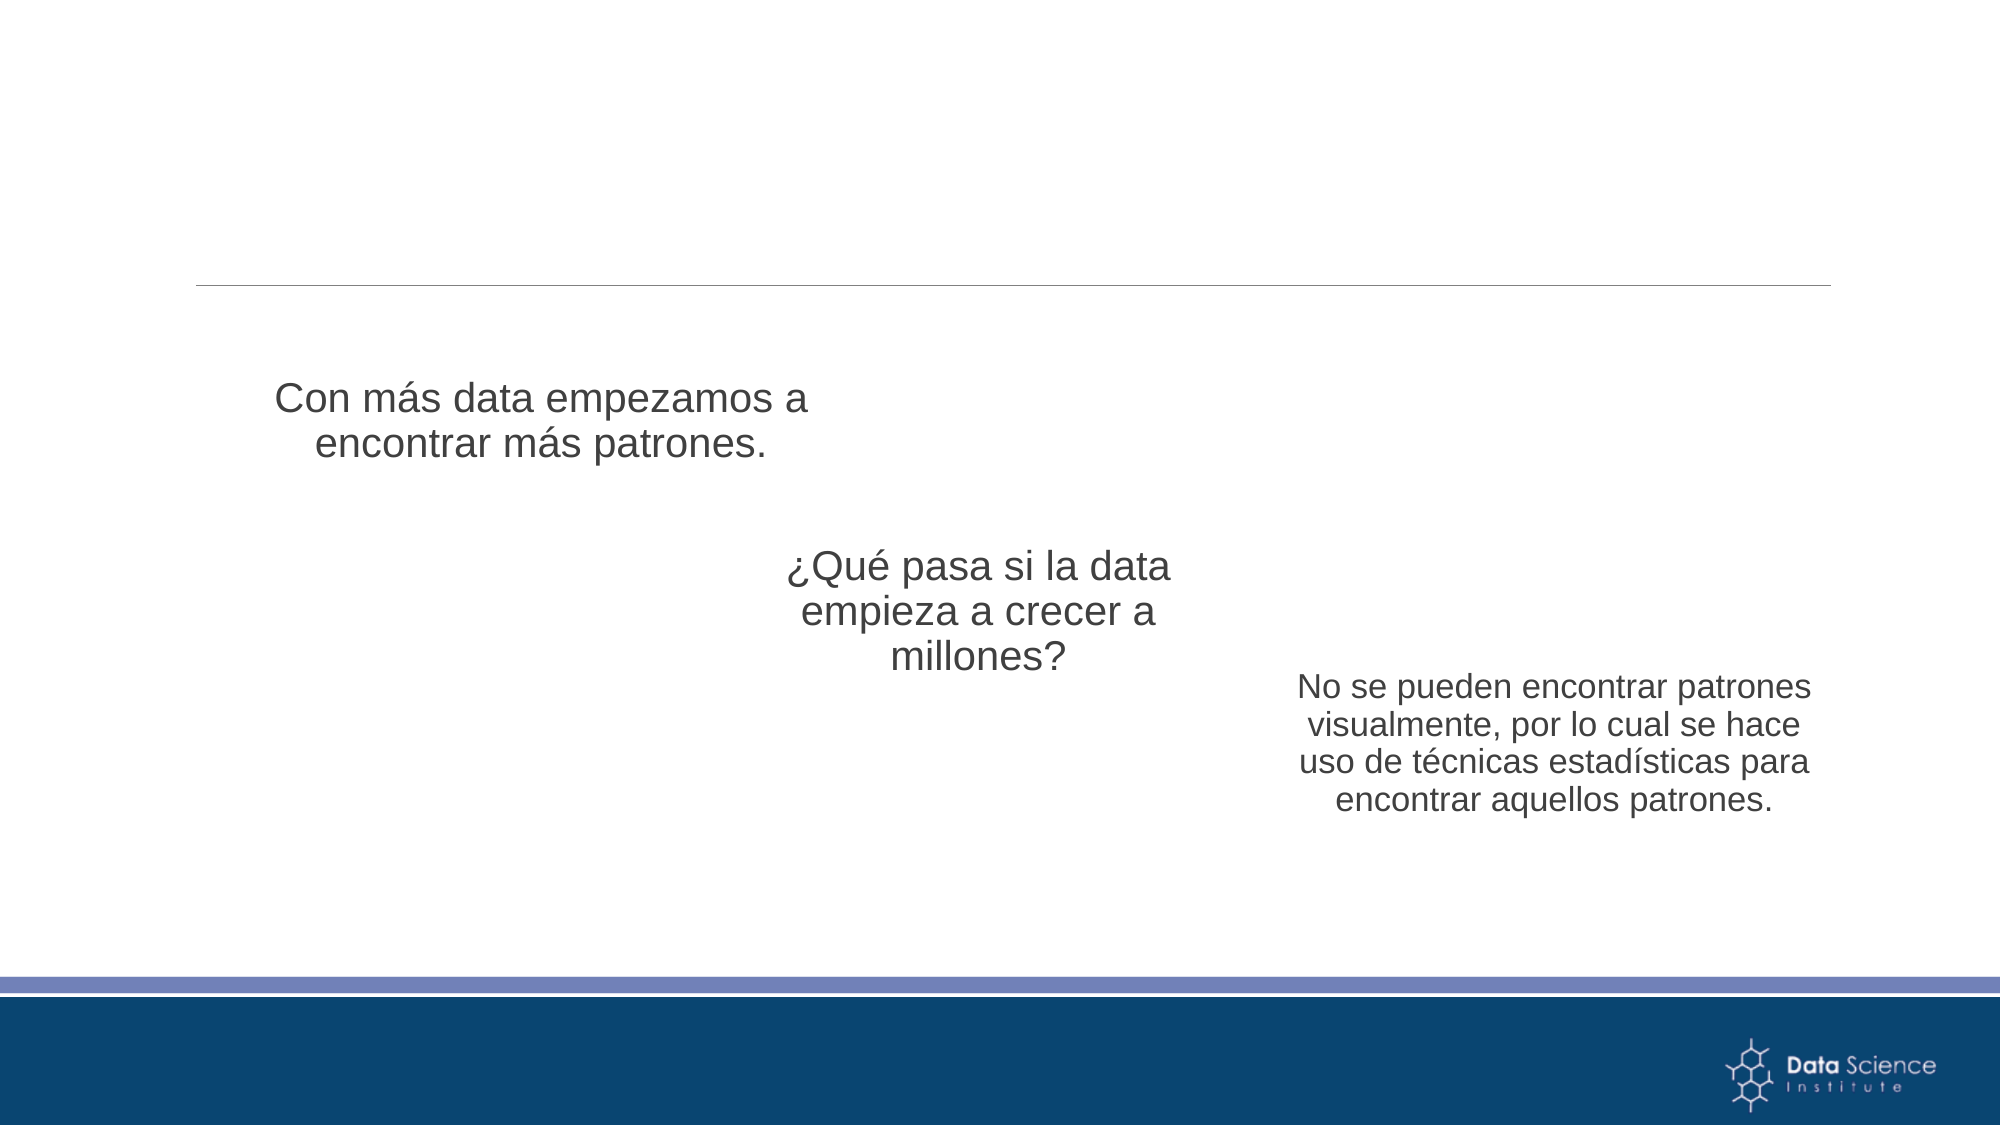

#
Con más data empezamos a encontrar más patrones.
¿Qué pasa si la data empieza a crecer a millones?
No se pueden encontrar patrones visualmente, por lo cual se hace uso de técnicas estadísticas para encontrar aquellos patrones.